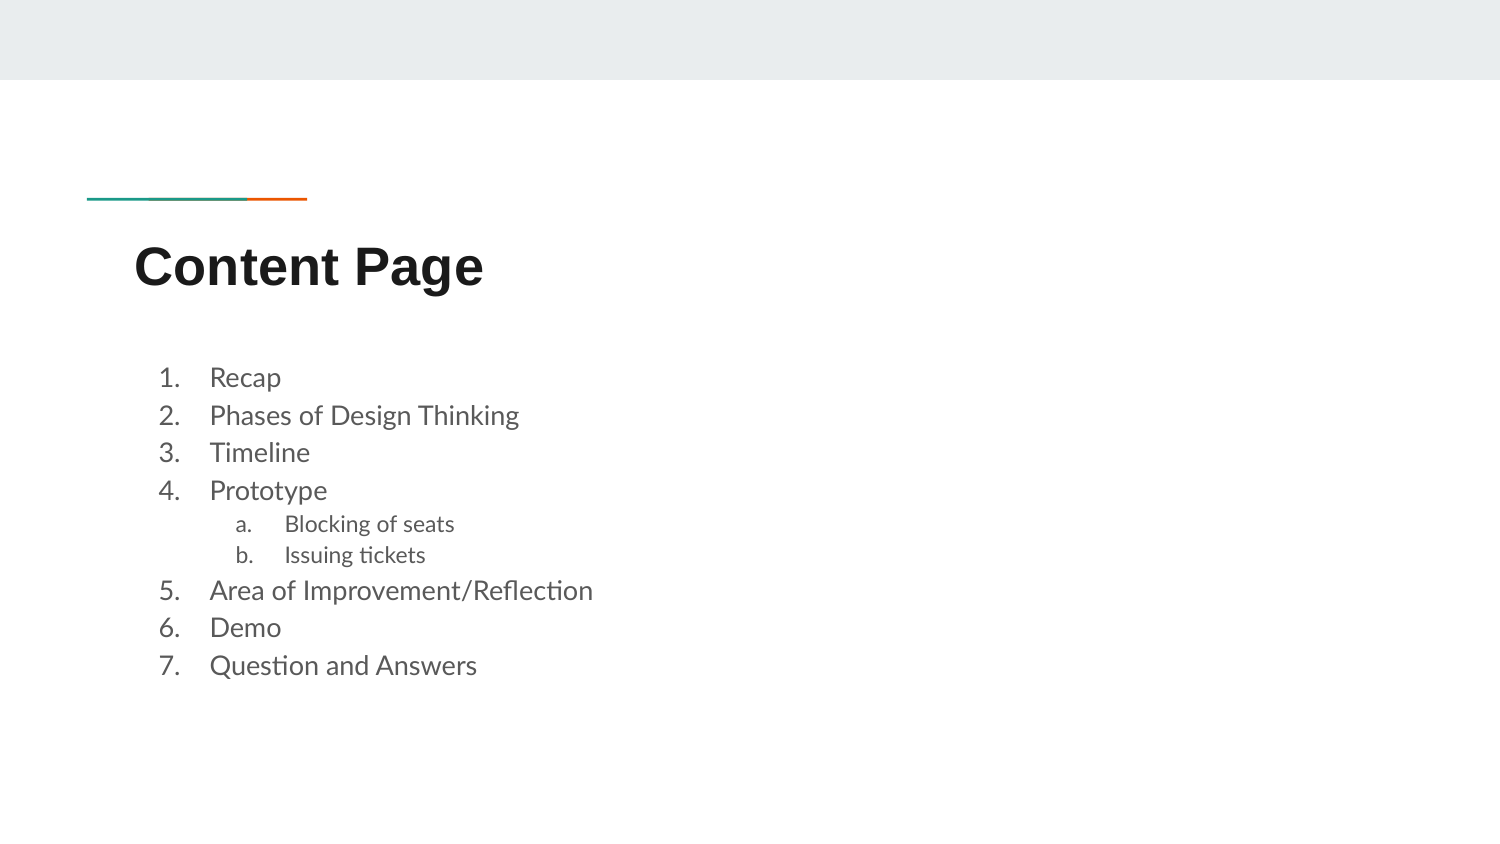

# Content Page
Recap
Phases of Design Thinking
Timeline
Prototype
Blocking of seats
Issuing tickets
Area of Improvement/Reflection
Demo
Question and Answers